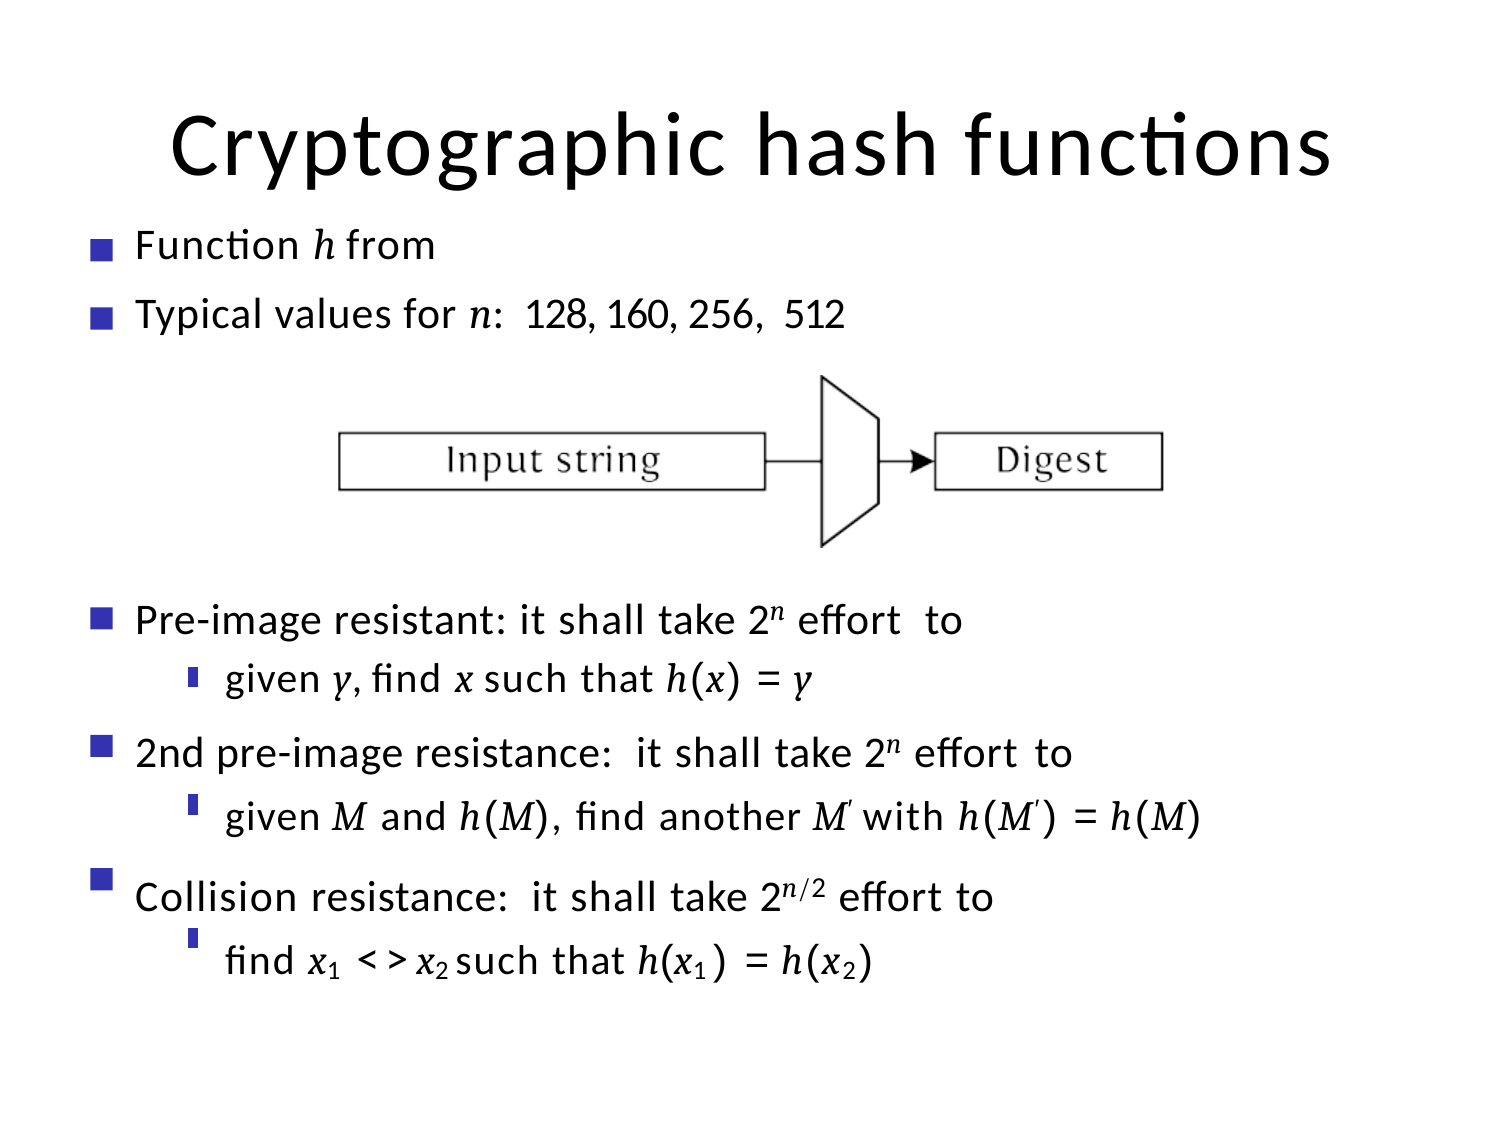

# Cryptographic hash functions
Function h from

Typical values for n:  128, 160, 256, 512

Pre-image resistant: it shall take 2n  eﬀort to
given y, ﬁnd x such that h(x) = y
2nd pre-image resistance:  it shall take 2n  eﬀort to
given M and h(M), ﬁnd another M′ with h(M′) = h(M)
Collision resistance:  it shall take 2n/2  eﬀort to
ﬁnd x1  < > x2 such that h(x1 ) = h(x2)